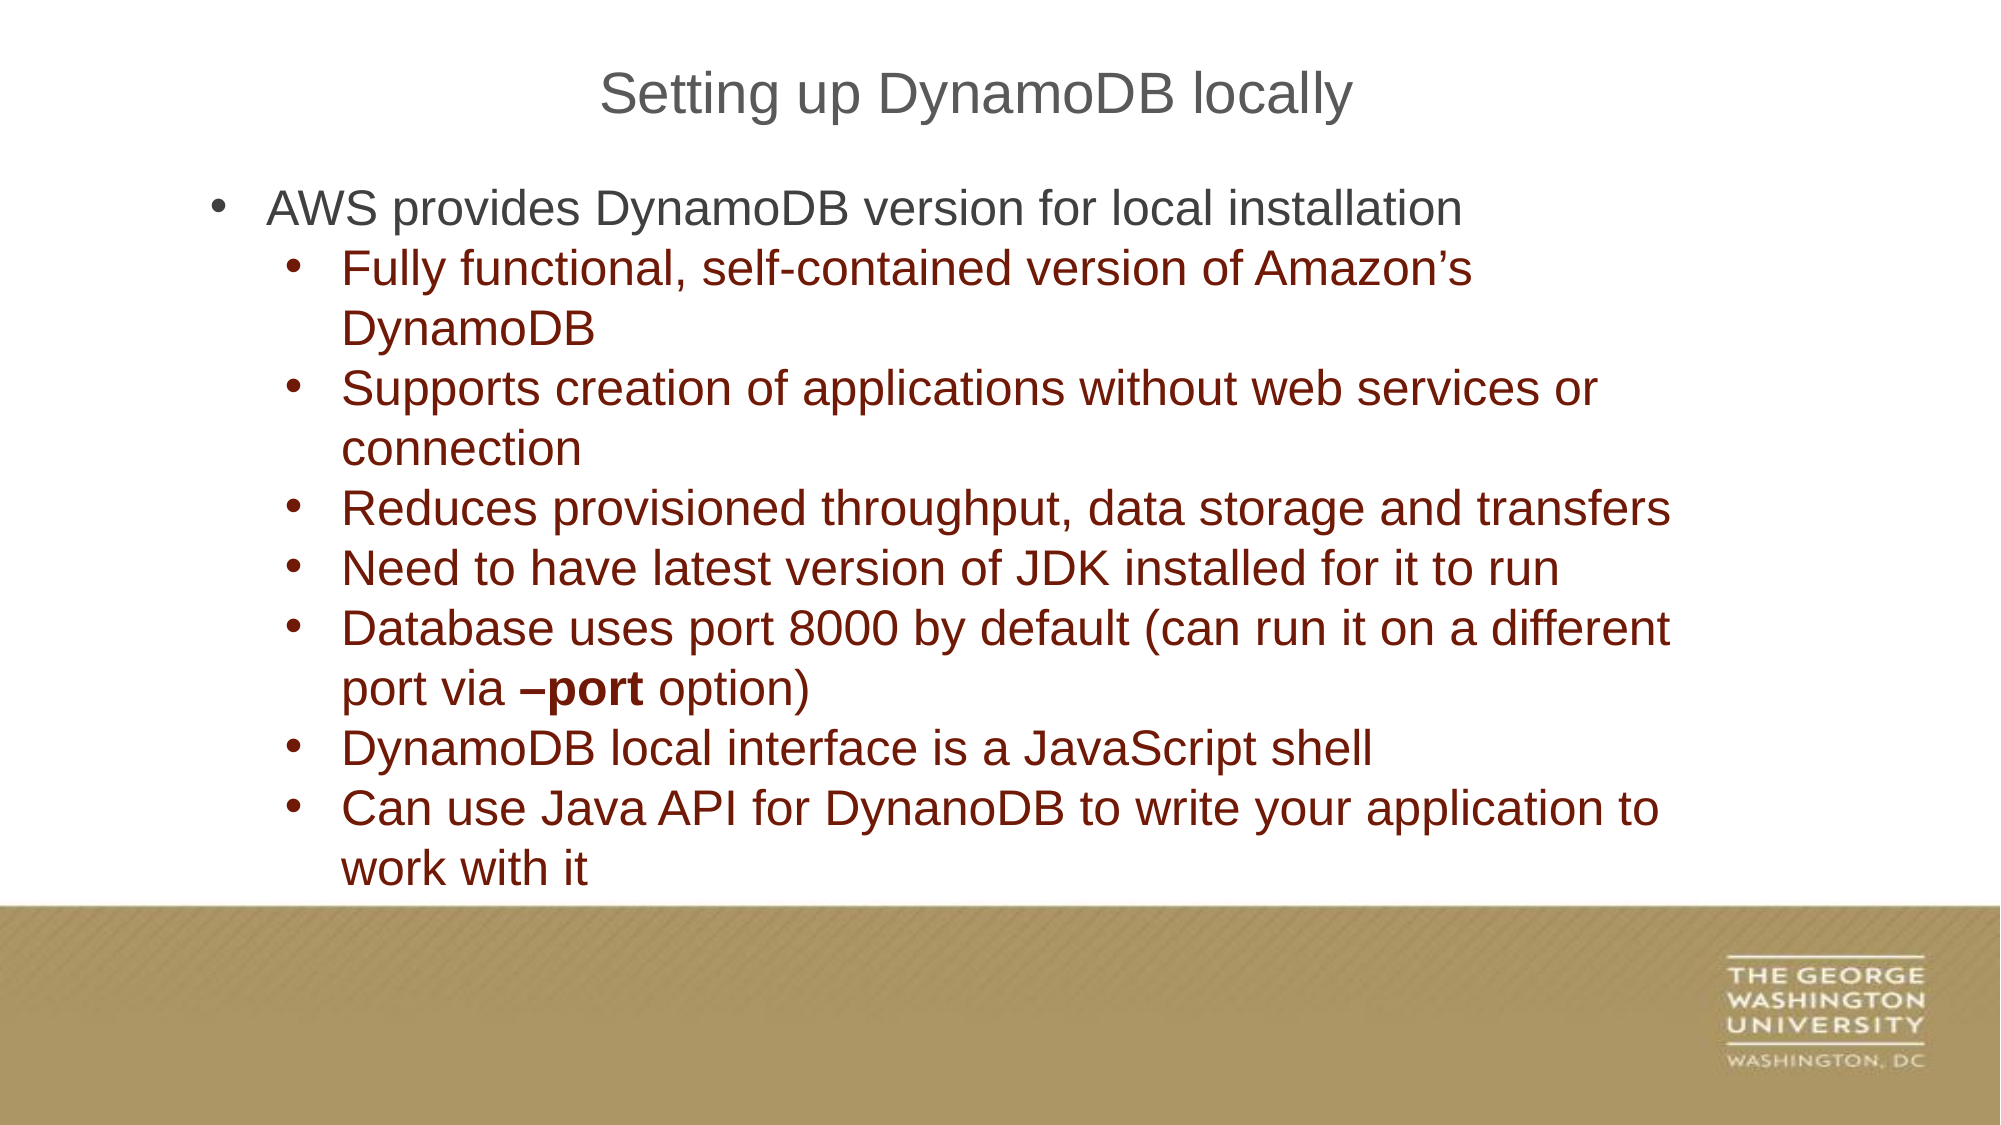

Setting up DynamoDB locally

AWS provides DynamoDB version for local installation
Fully functional, self-contained version of Amazon’s DynamoDB
Supports creation of applications without web services or connection
Reduces provisioned throughput, data storage and transfers
Need to have latest version of JDK installed for it to run
Database uses port 8000 by default (can run it on a different port via –port option)
DynamoDB local interface is a JavaScript shell
Can use Java API for DynanoDB to write your application to work with it